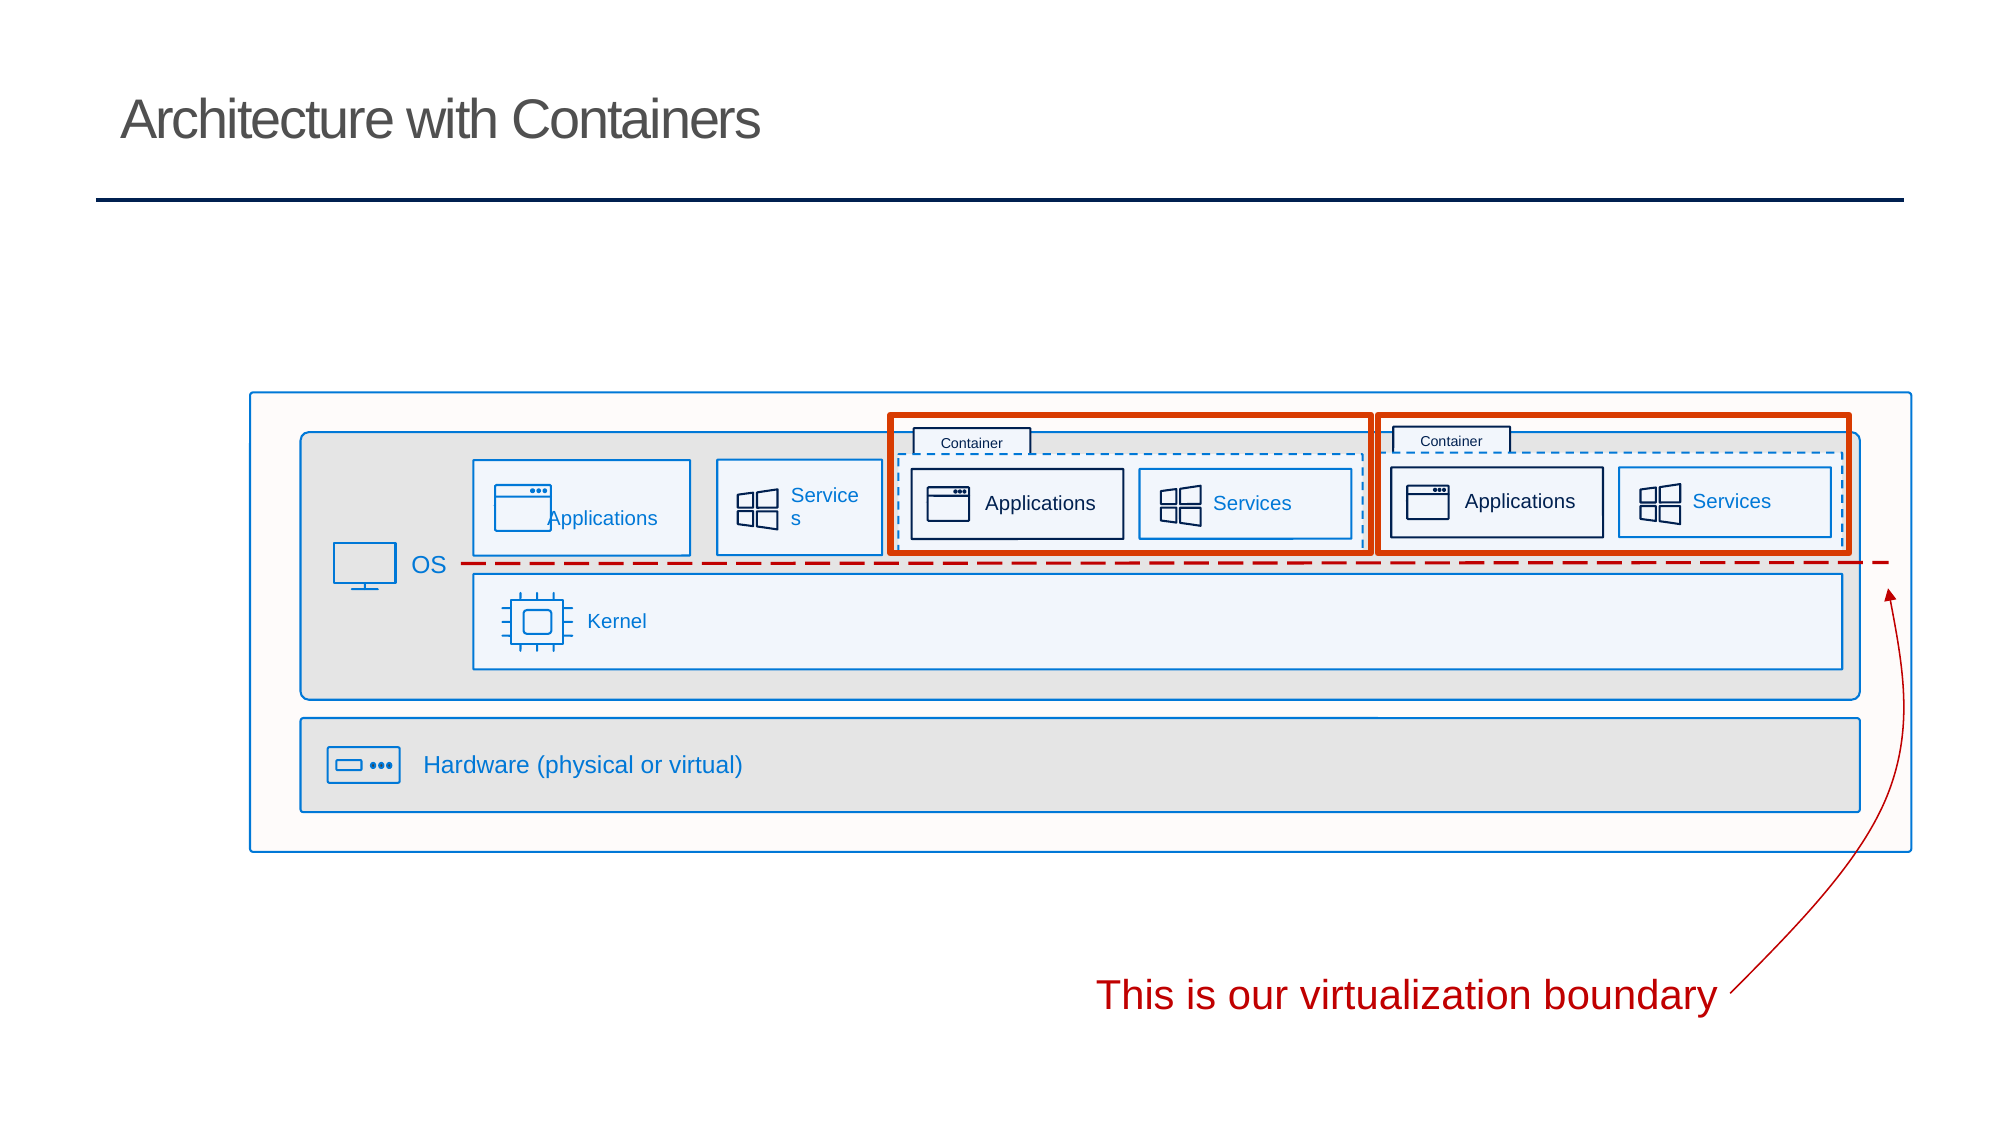

# Architecture with Containers

Container

Applications
Services

Container

Applications
Services

   OS
Services

   Applications

       Kernel

     Hardware (physical or virtual)

This is our virtualization boundary